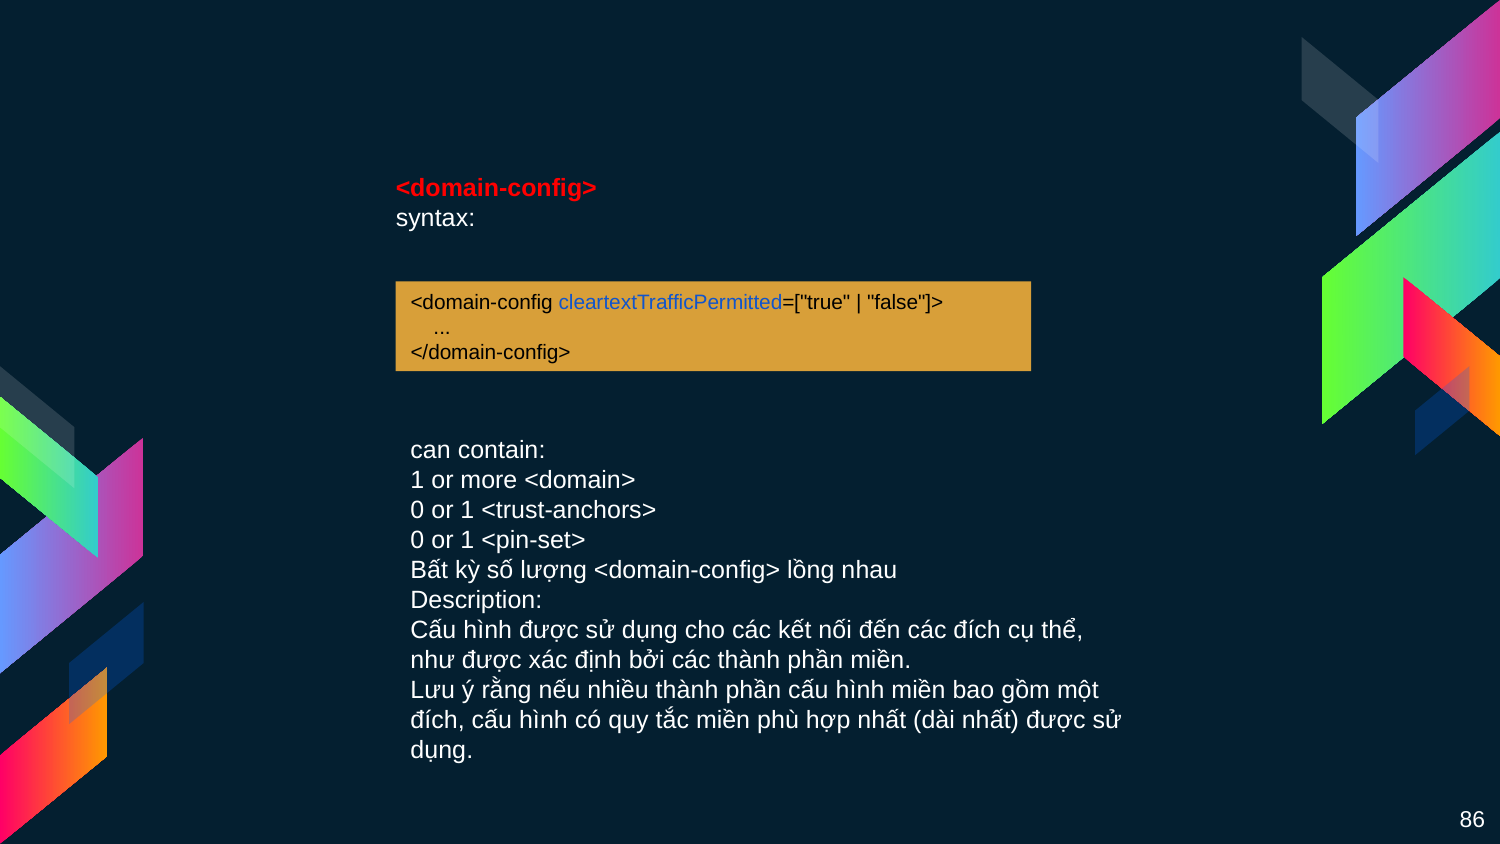

<domain-config>
syntax:
<domain-config cleartextTrafficPermitted=["true" | "false"]>
    ...
</domain-config>
can contain:
1 or more <domain>
0 or 1 <trust-anchors>
0 or 1 <pin-set>
Bất kỳ số lượng <domain-config> lồng nhau
Description:
Cấu hình được sử dụng cho các kết nối đến các đích cụ thể, như được xác định bởi các thành phần miền.
Lưu ý rằng nếu nhiều thành phần cấu hình miền bao gồm một đích, cấu hình có quy tắc miền phù hợp nhất (dài nhất) được sử dụng.
86